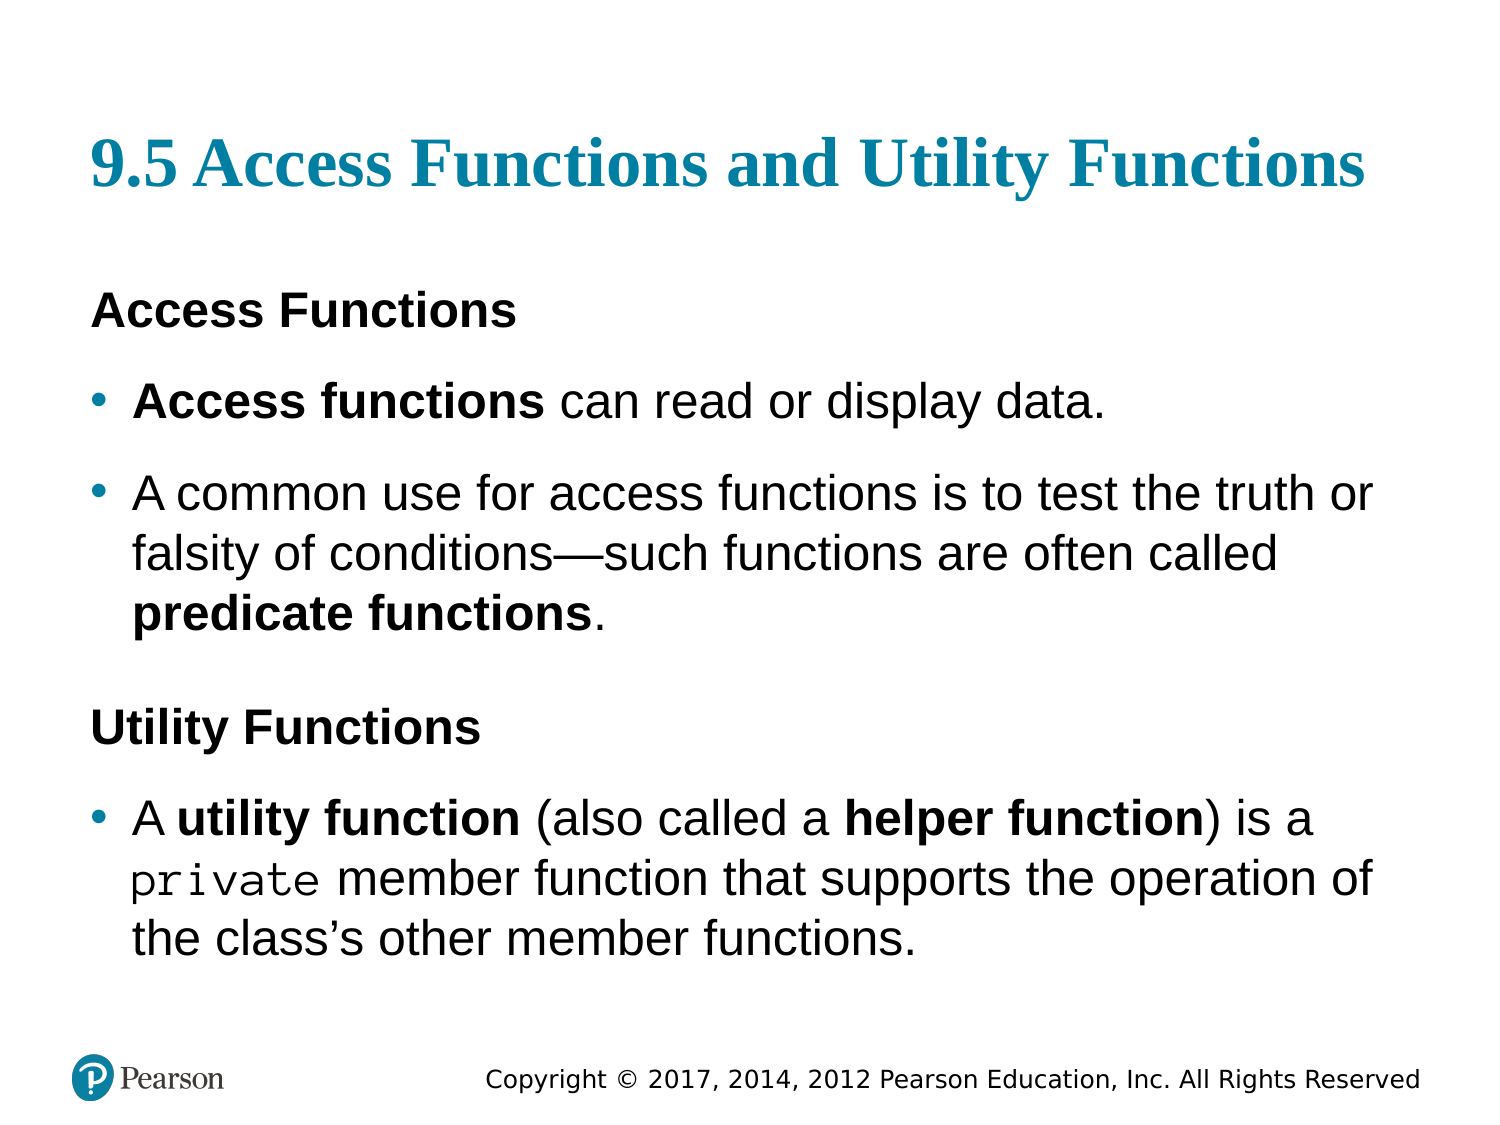

# 9.5 Access Functions and Utility Functions
Access Functions
Access functions can read or display data.
A common use for access functions is to test the truth or falsity of conditions—such functions are often called predicate functions.
Utility Functions
A utility function (also called a helper function) is a private member function that supports the operation of the class’s other member functions.